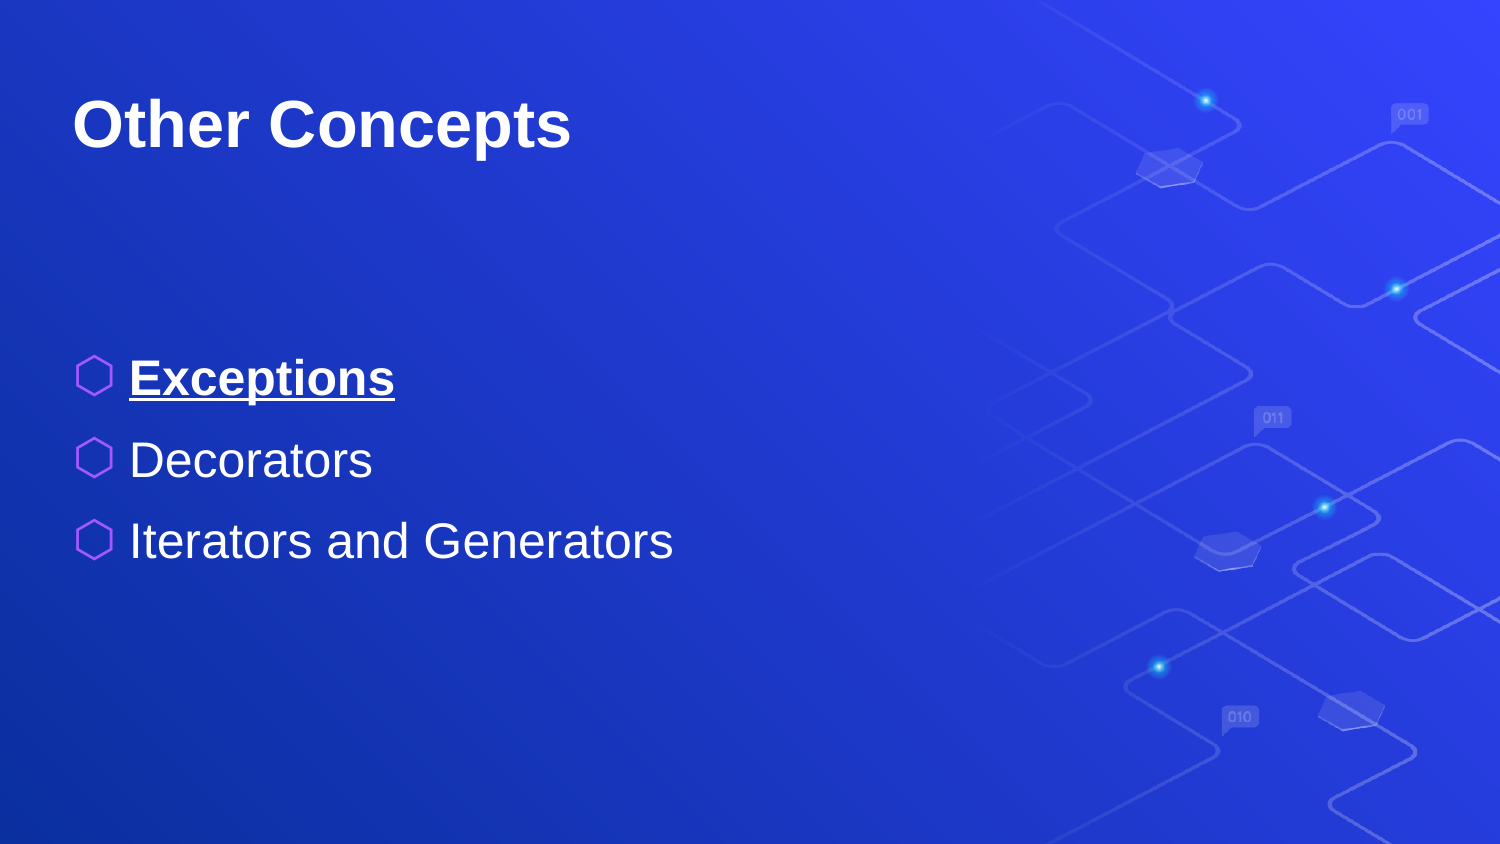

Other Concepts

Exceptions
Decorators
Iterators and Generators